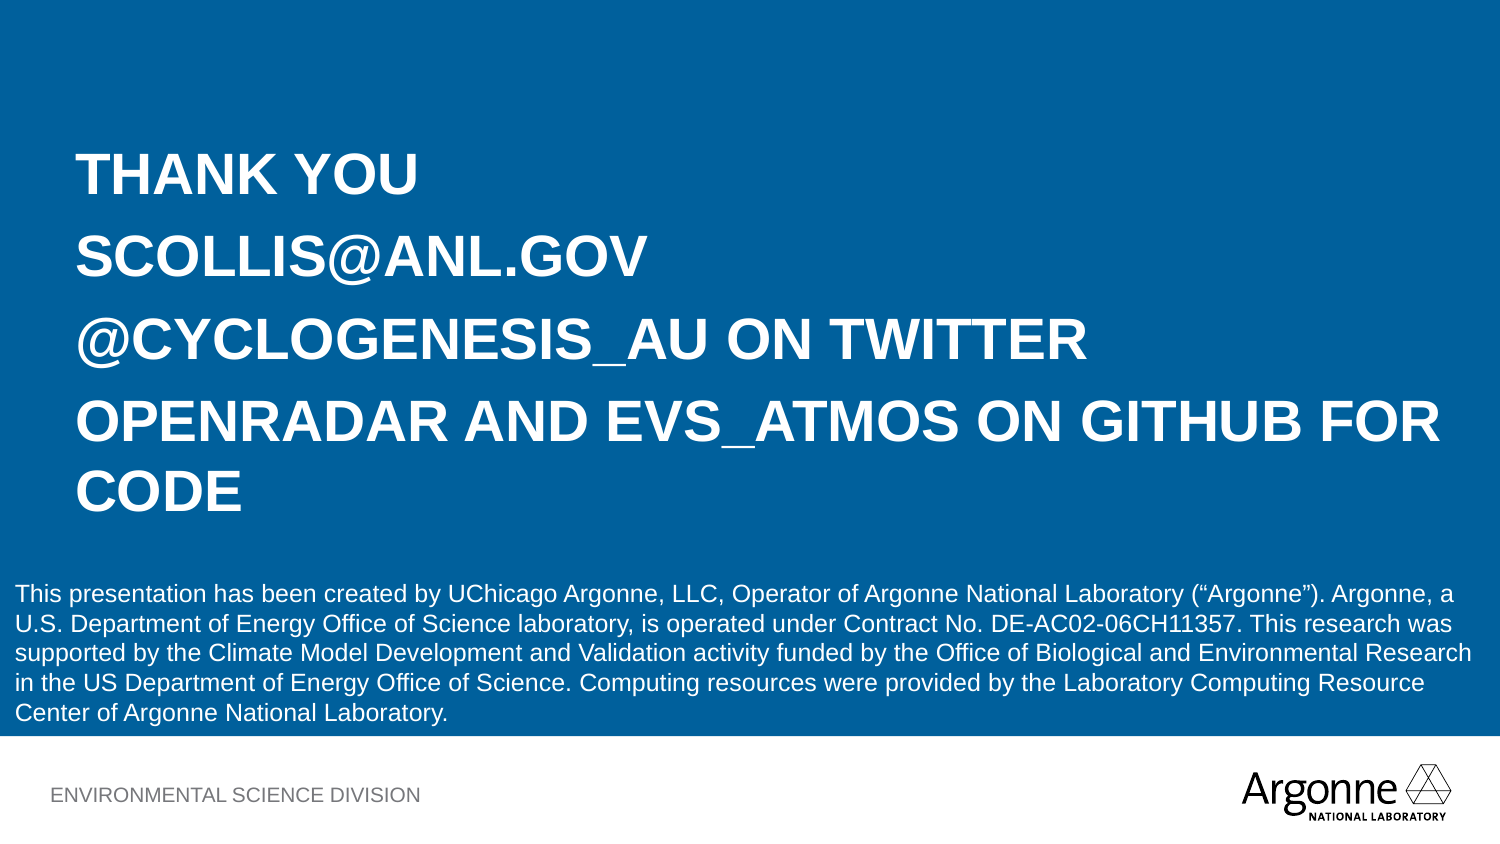

Thank you
scollis@anl.gov
@cyclogenesis_au on Twitter
Openradar and evs_atmos on GItHUB for code
This presentation has been created by UChicago Argonne, LLC, Operator of Argonne National Laboratory (“Argonne”). Argonne, a U.S. Department of Energy Office of Science laboratory, is operated under Contract No. DE-AC02-06CH11357. This research was supported by the Climate Model Development and Validation activity funded by the Office of Biological and Environmental Research in the US Department of Energy Office of Science. Computing resources were provided by the Laboratory Computing Resource Center of Argonne National Laboratory.